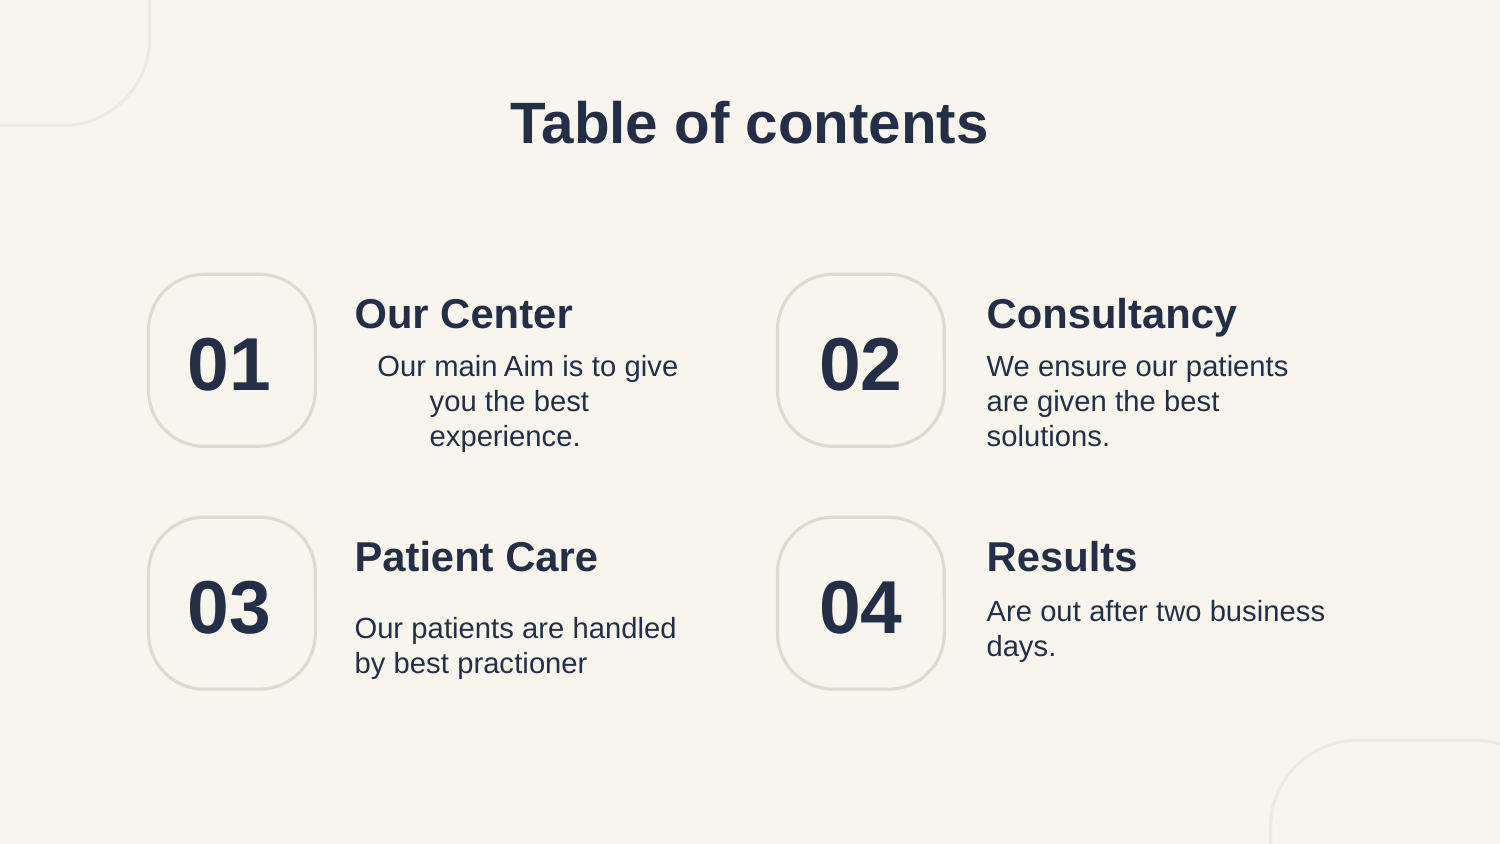

# Table of contents
Our Center
Consultancy

01
02
Our main Aim is to give you the best experience.
We ensure our patients are given the best solutions.
Patient Care
Results
03

04

Our patients are handled by best practioner
Are out after two business days.